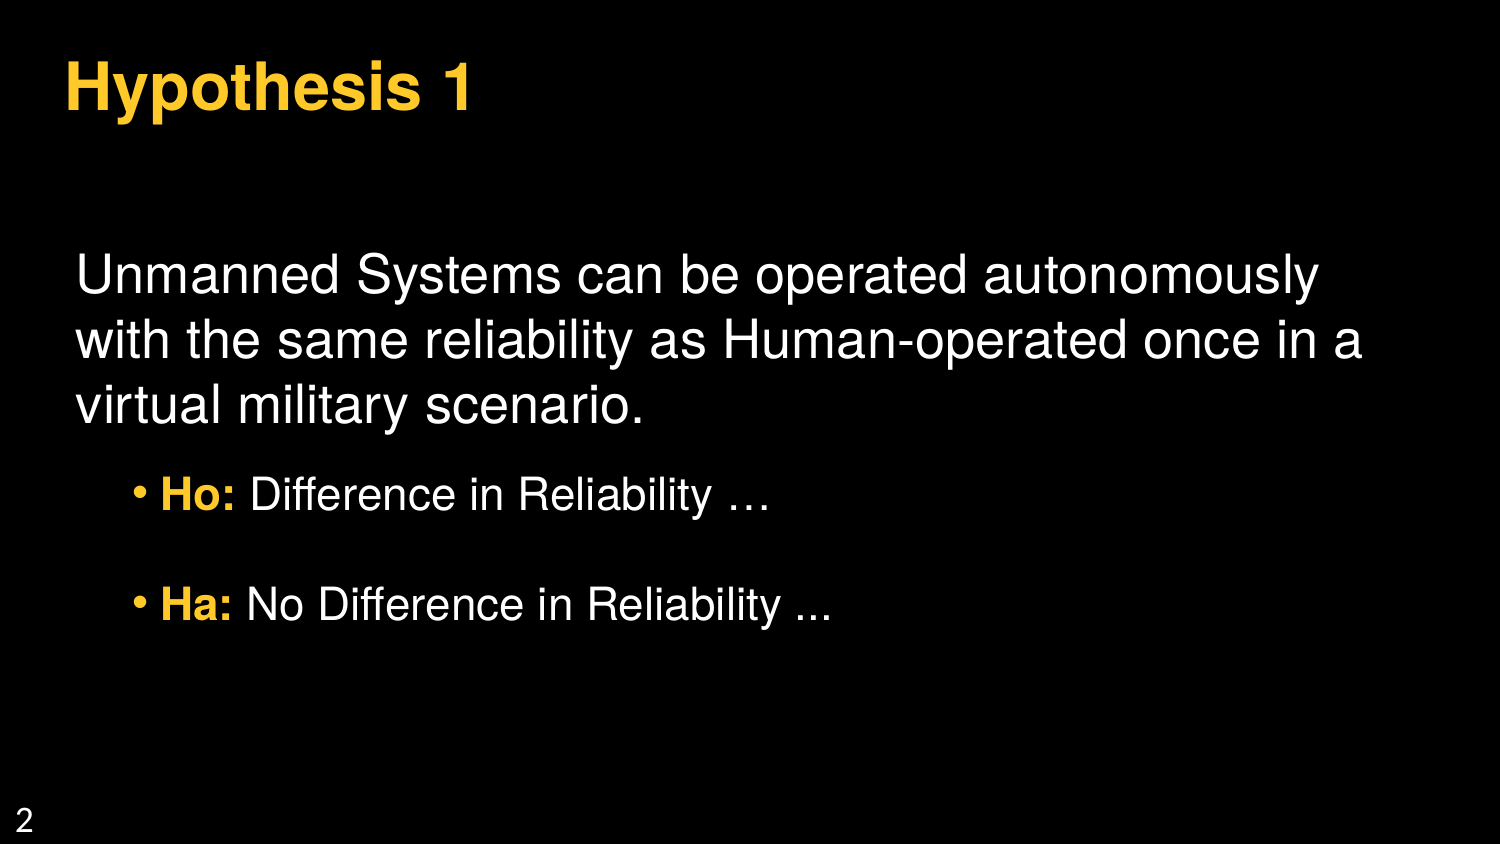

Hypothesis 1

Unmanned Systems can be operated autonomously with the same reliability as Human-operated once in a virtual military scenario.

Ho: Difference in Reliability …

Ha: No Difference in Reliability ...

2